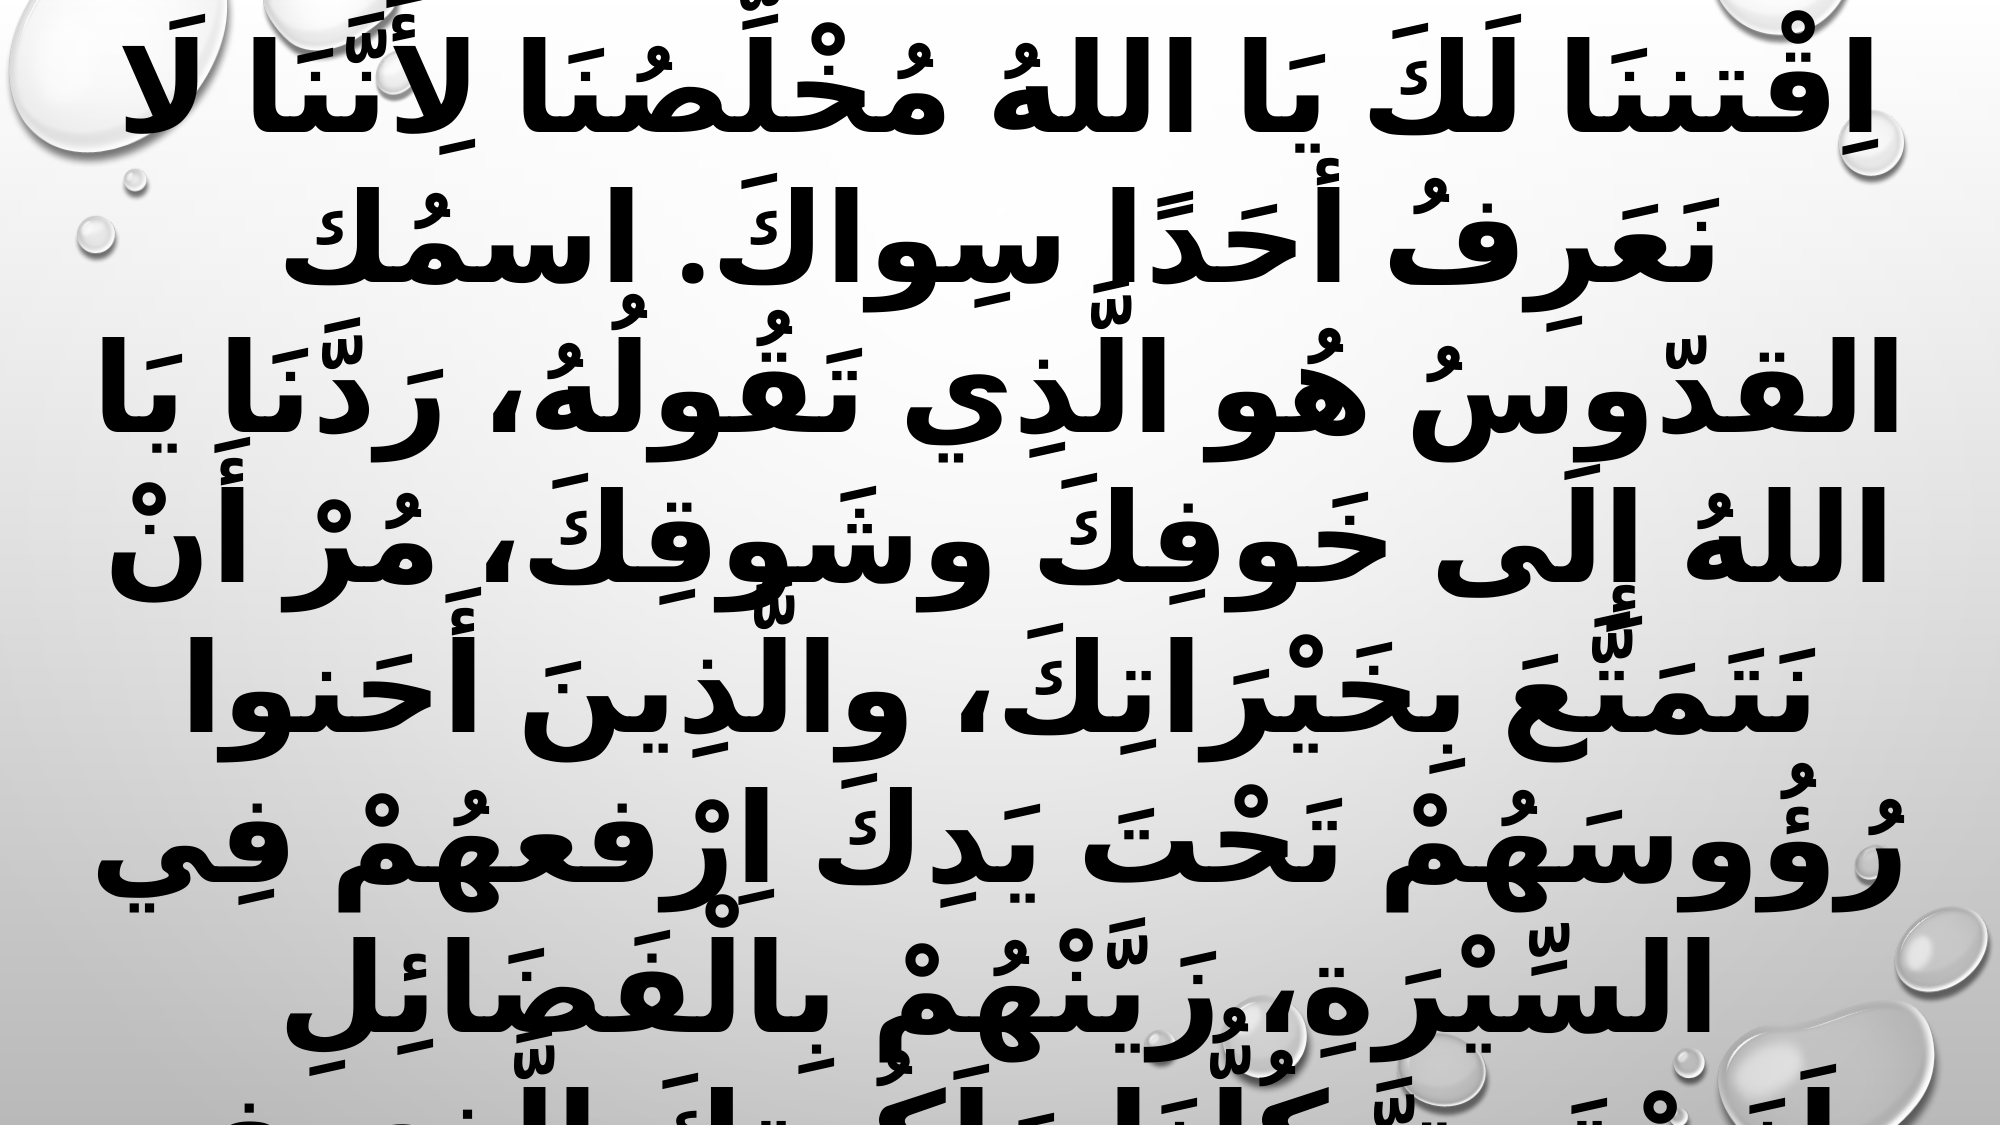

اِقْتننَا لَكَ يَا اللهُ مُخْلِّصُنَا لِأَنَّنَا لَا نَعَرِفُ أحَدًا سِواكَ. اسمُك القدّوسُ هُو الَّذِي تَقُولُهُ، رَدَّنَا يَا اللهُ إِلَى خَوفِكَ وشَوقِكَ، مُرْ أَنْ نَتَمَتَّعَ بِخَيْرَاتِكَ، والَّذِينَ أَحَنوا رُؤُوسَهُمْ تَحْتَ يَدِكَ اِرْفعهُمْ فِي السِّيْرَةِ، زَيَّنْهُمْ بِالْفَضَائِلِ ولَنَسْتَحِقَّ كُلُّنَا مَلَكُوتِكَ الَّذِي فِي السّمواتِ بِمَسَرَّةِ أَبِيكَ الصَّالِحِ، هَذَا الَّذِي أَنْتَ مُبَارَكٌ... إلخ.